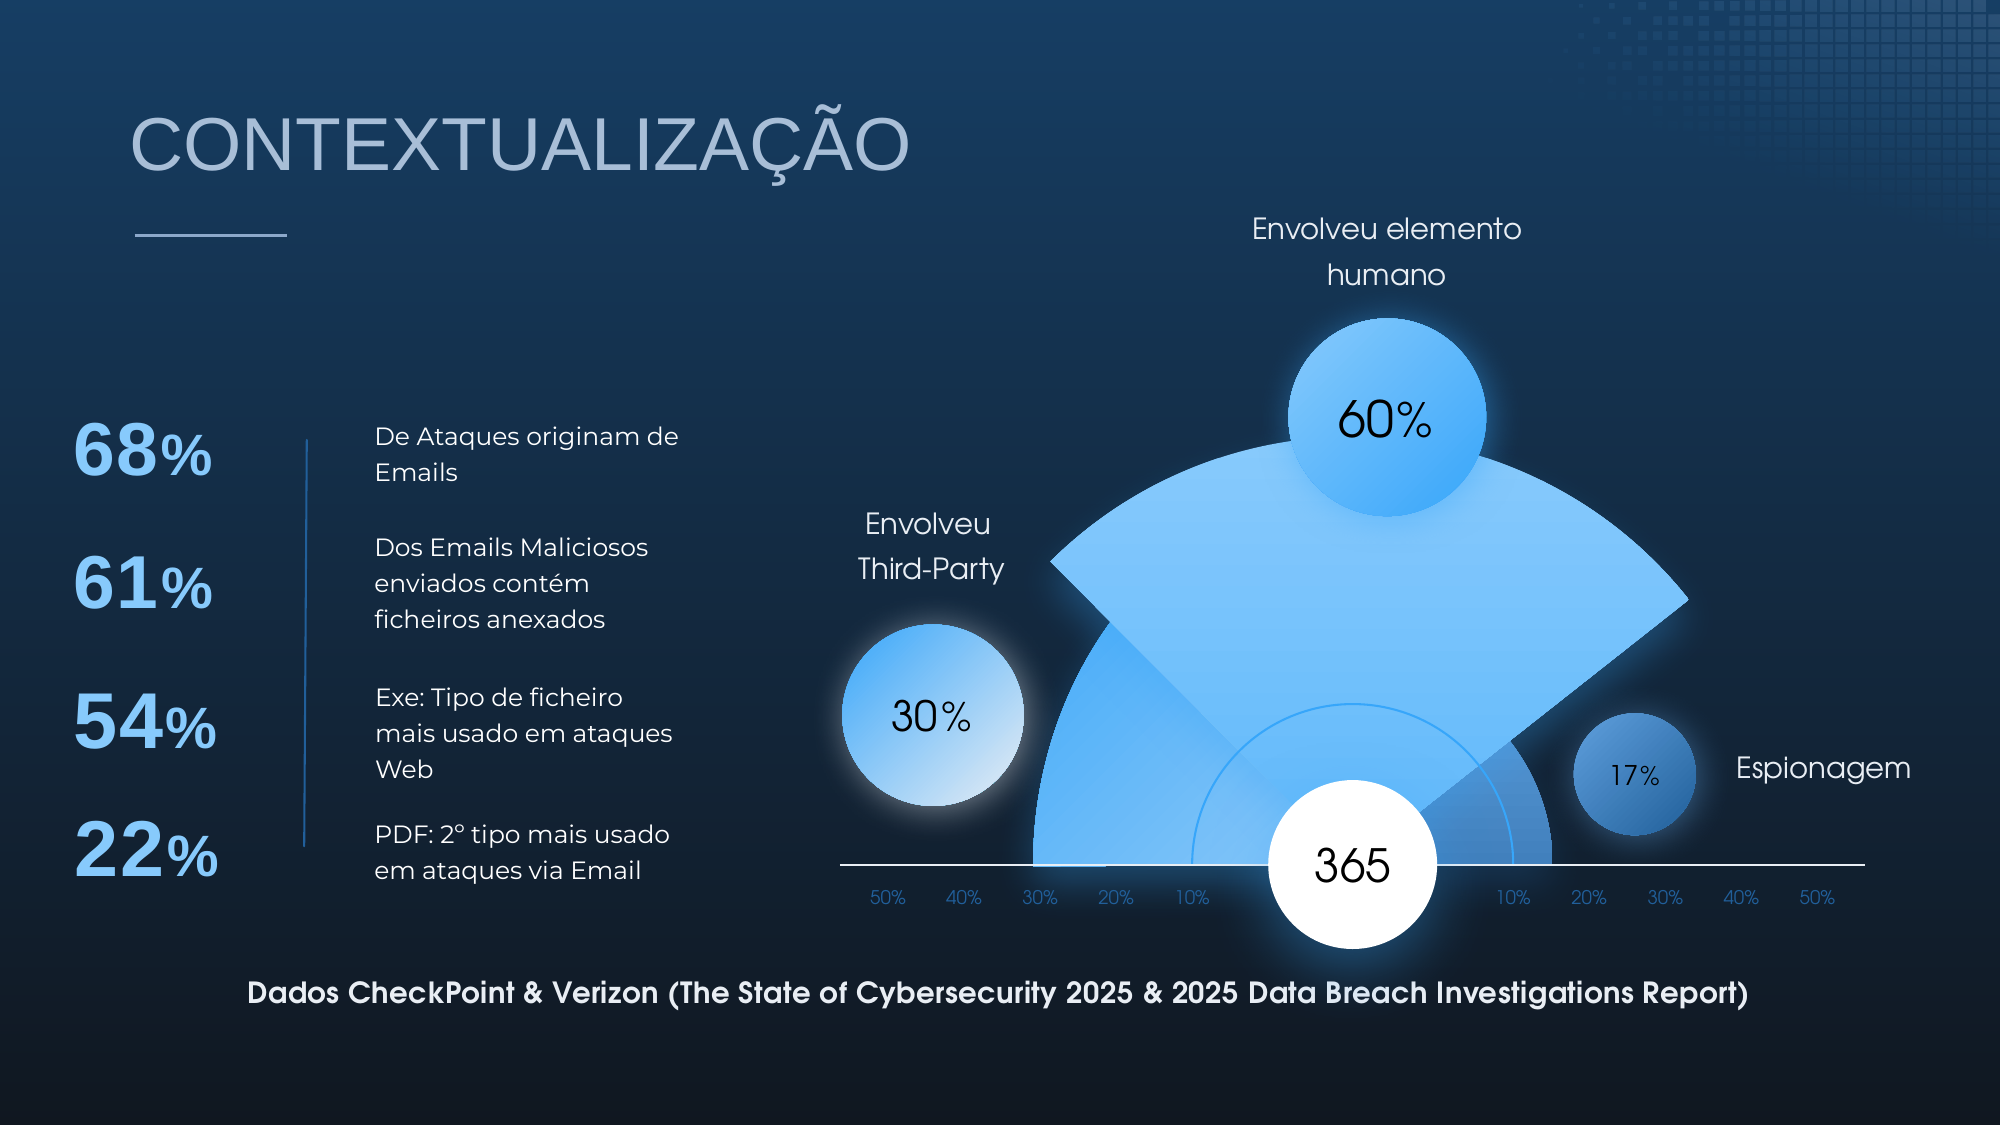

CONTEXTUALIZAÇÃO
Envolveu elemento humano
60%
68%
De Ataques originam de Emails

Envolveu
Third-Party
Dos Emails Maliciosos enviados contém ficheiros anexados
61%
30%
54%

Exe: Tipo de ficheiro mais usado em ataques Web

17%
Espionagem
365
22%
PDF: 2º tipo mais usado em ataques via Email
50%
40%
30%
20%
10%
10%
20%
30%
40%
50%
Dados CheckPoint & Verizon (The State of Cybersecurity 2025 & 2025 Data Breach Investigations Report)